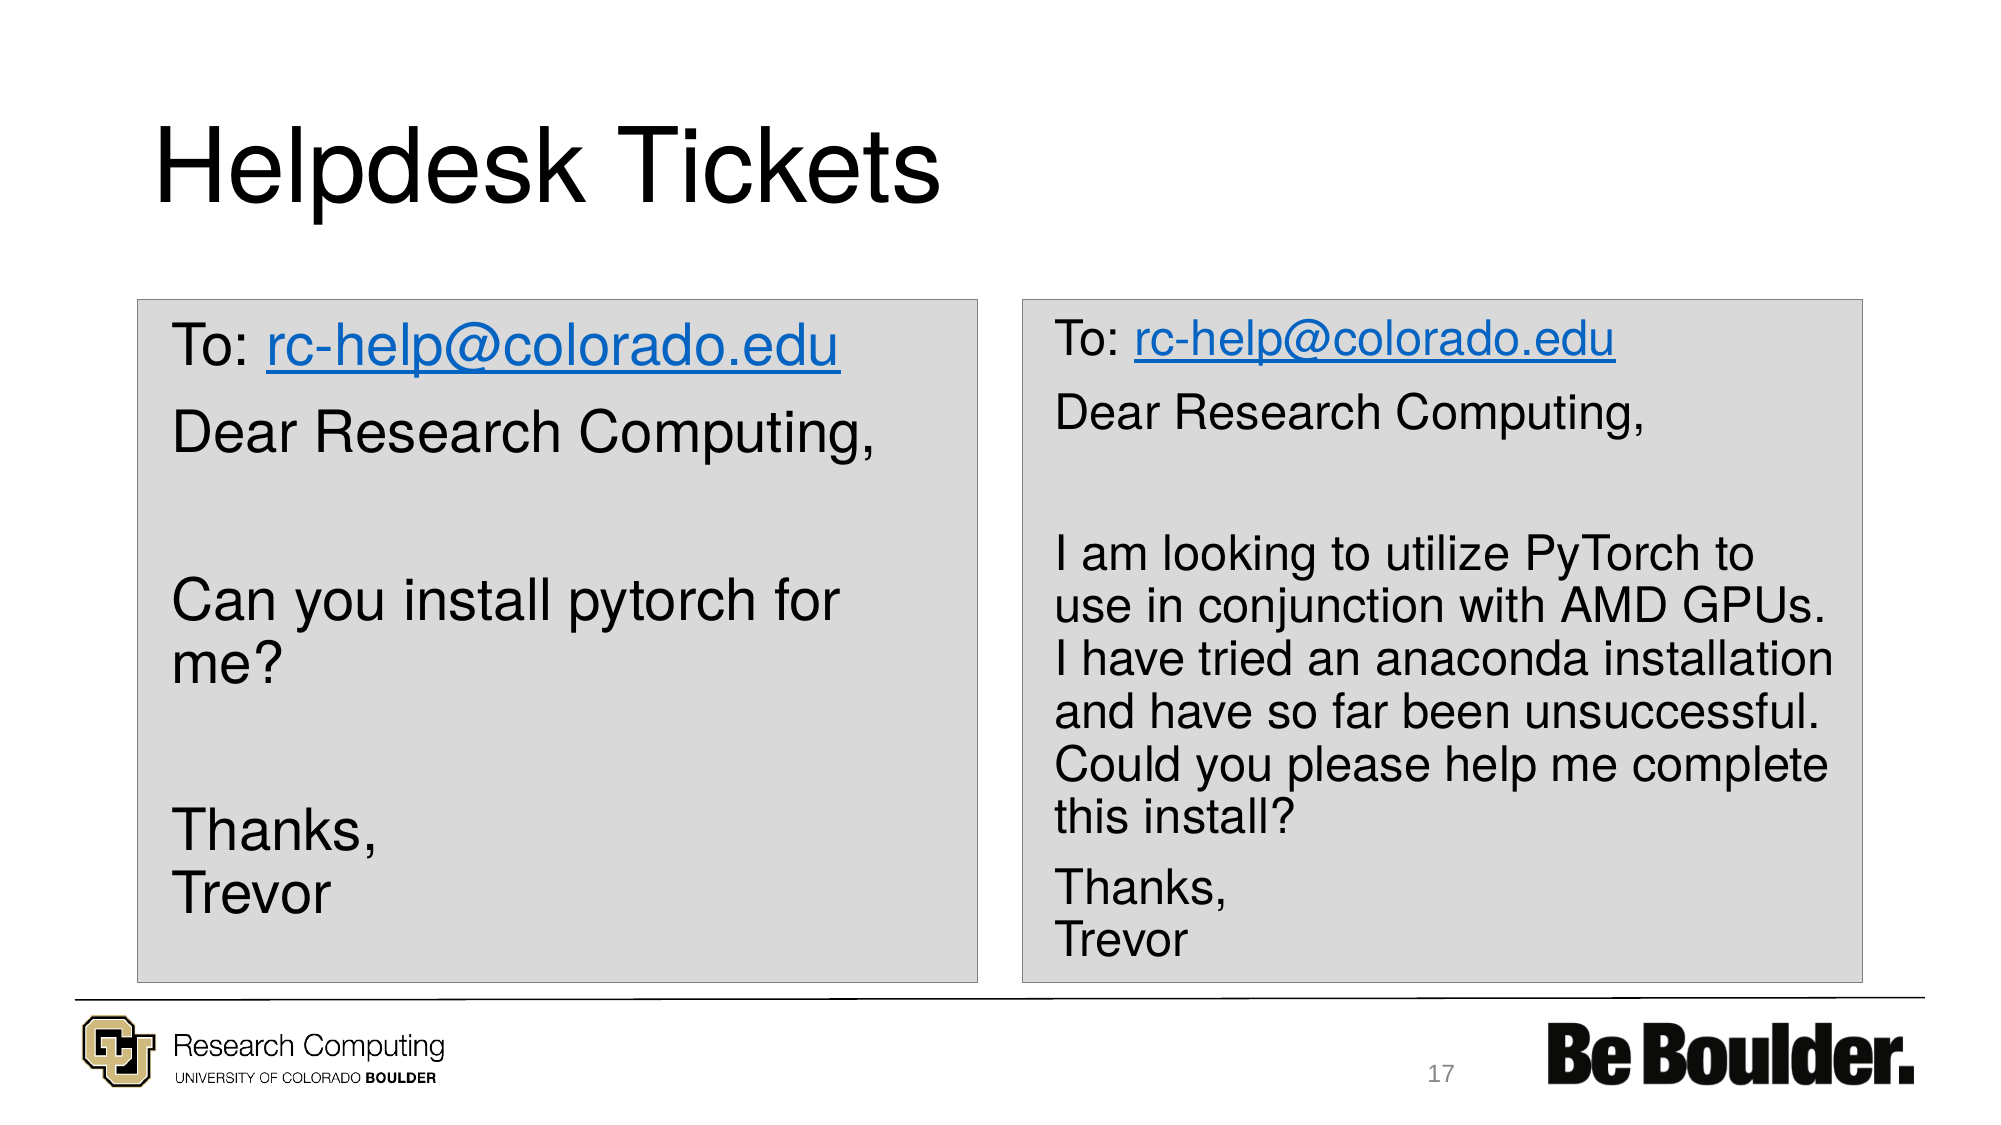

# Helpdesk Tickets
To: rc-help@colorado.edu
Dear Research Computing,

Can you install pytorch for me?

Thanks,
Trevor
To: rc-help@colorado.edu
Dear Research Computing,

I am looking to utilize PyTorch to use in conjunction with AMD GPUs. I have tried an anaconda installation and have so far been unsuccessful. Could you please help me complete this install?
Thanks,
Trevor
17